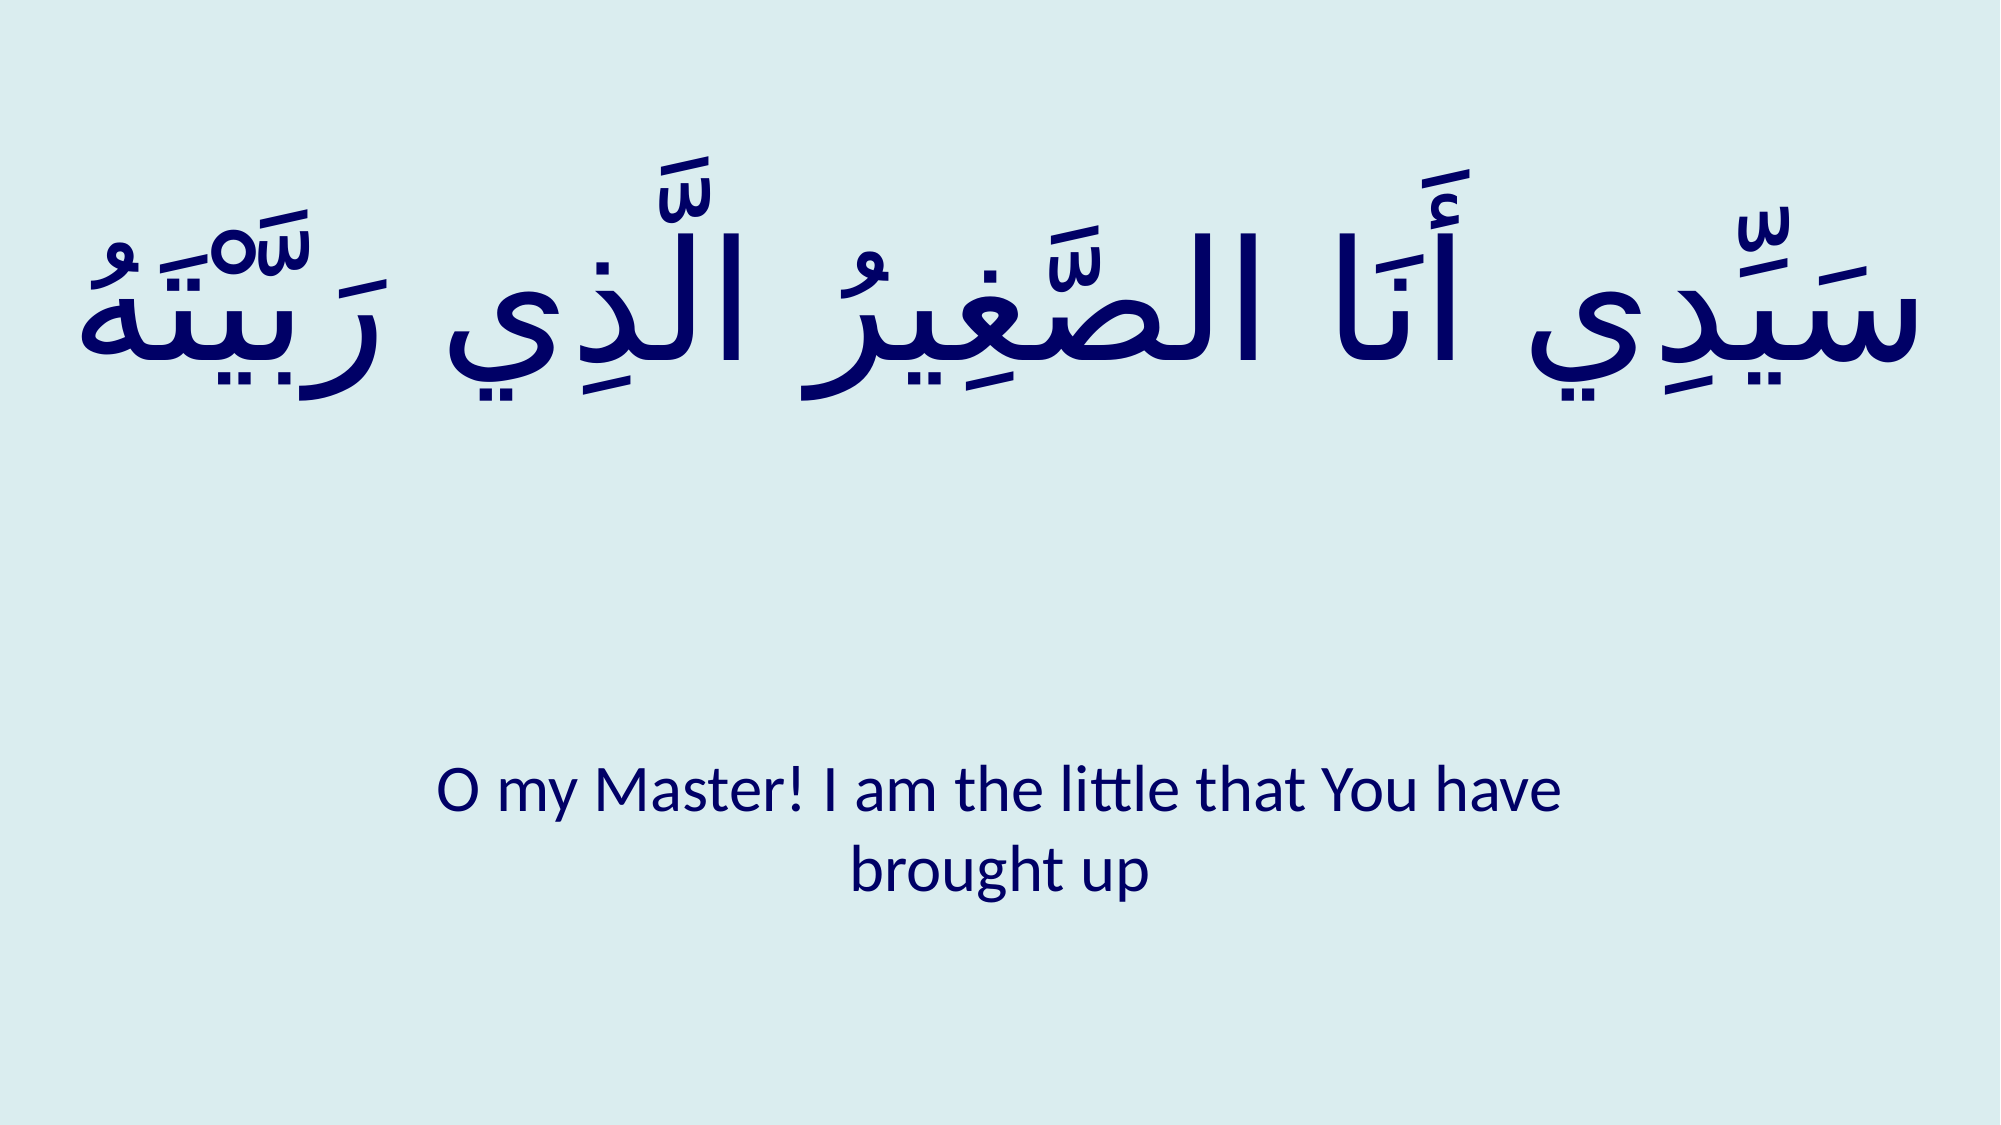

# سَيِّدِي أَنَا الصَّغِيرُ الَّذِي رَبَّيْتَهُ
O my Master! I am the little that You have brought up